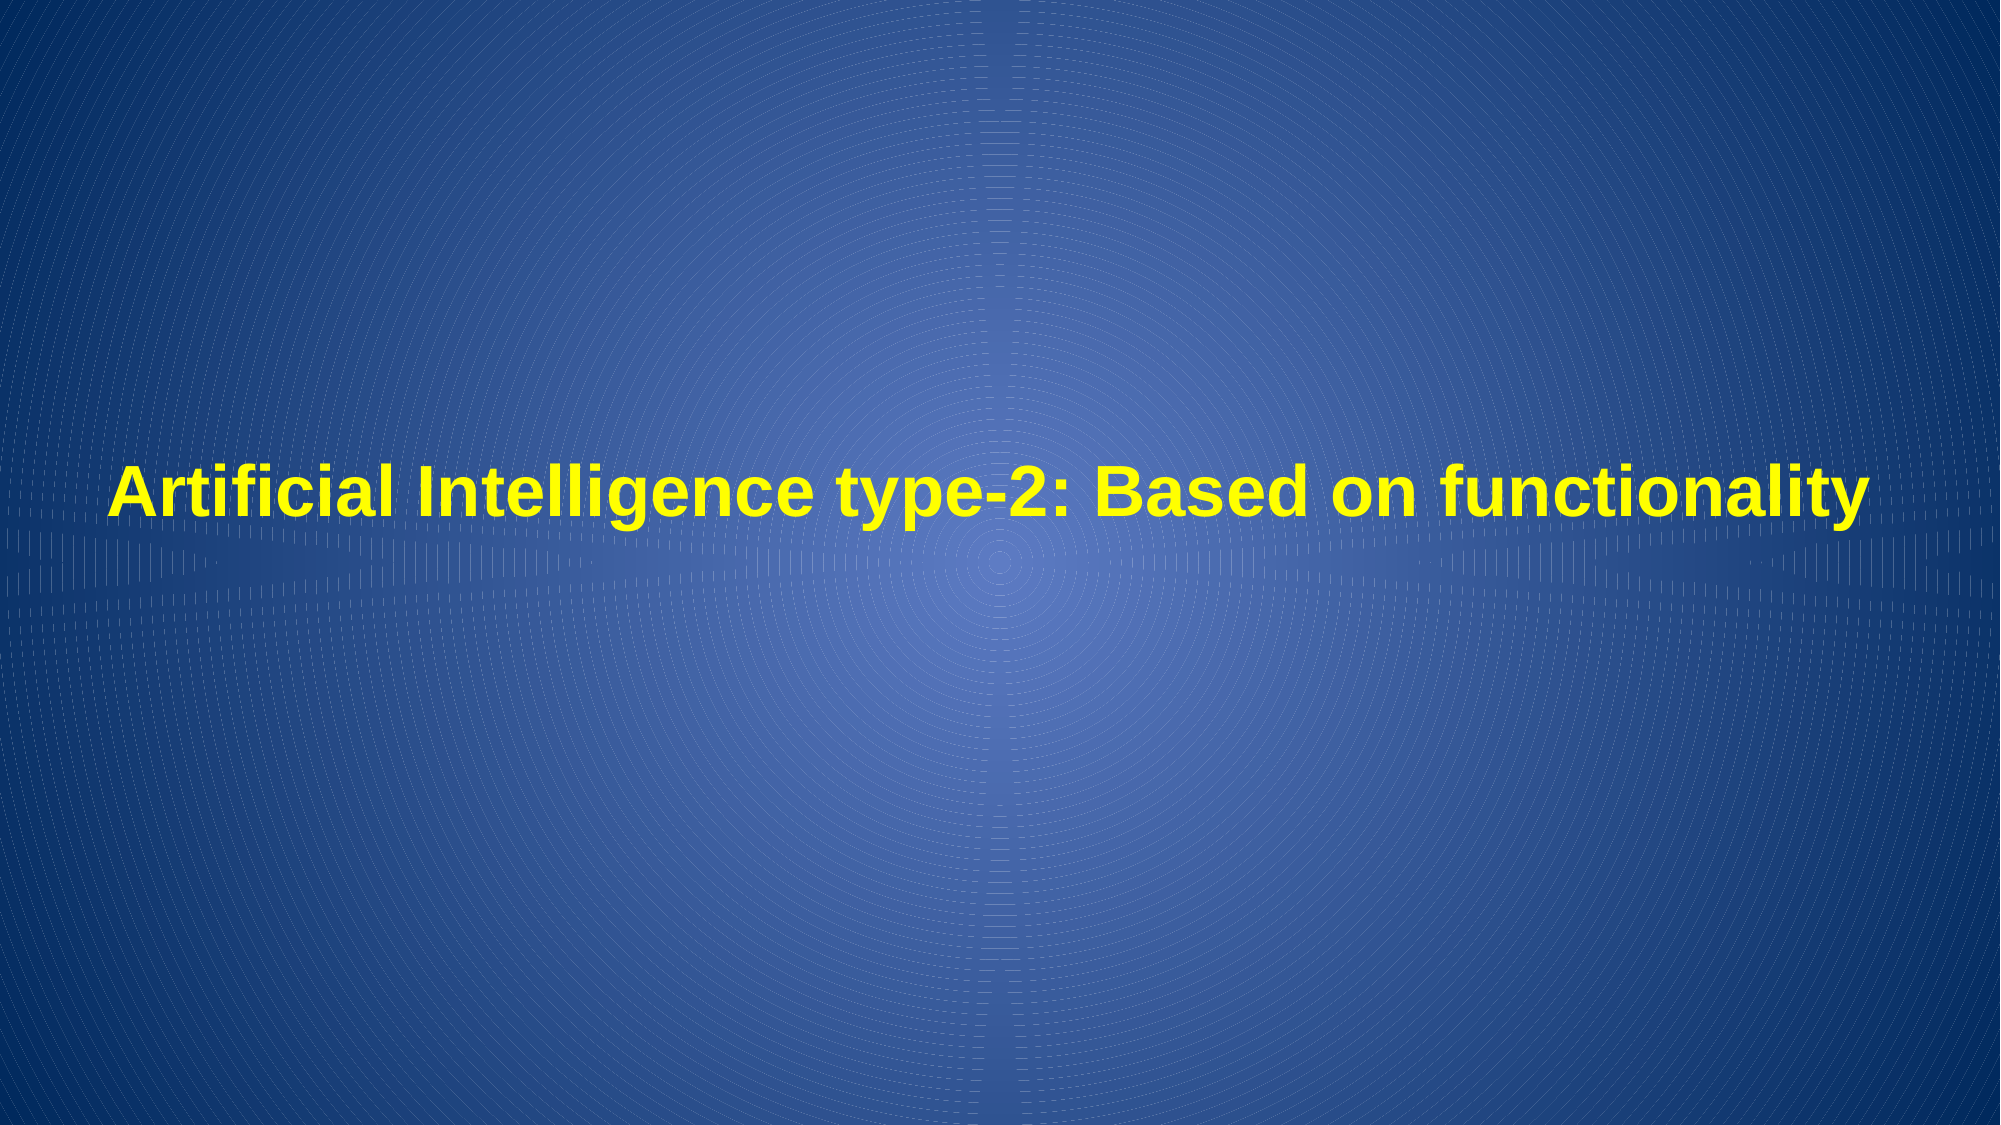

# Artificial Intelligence type-2: Based on functionality